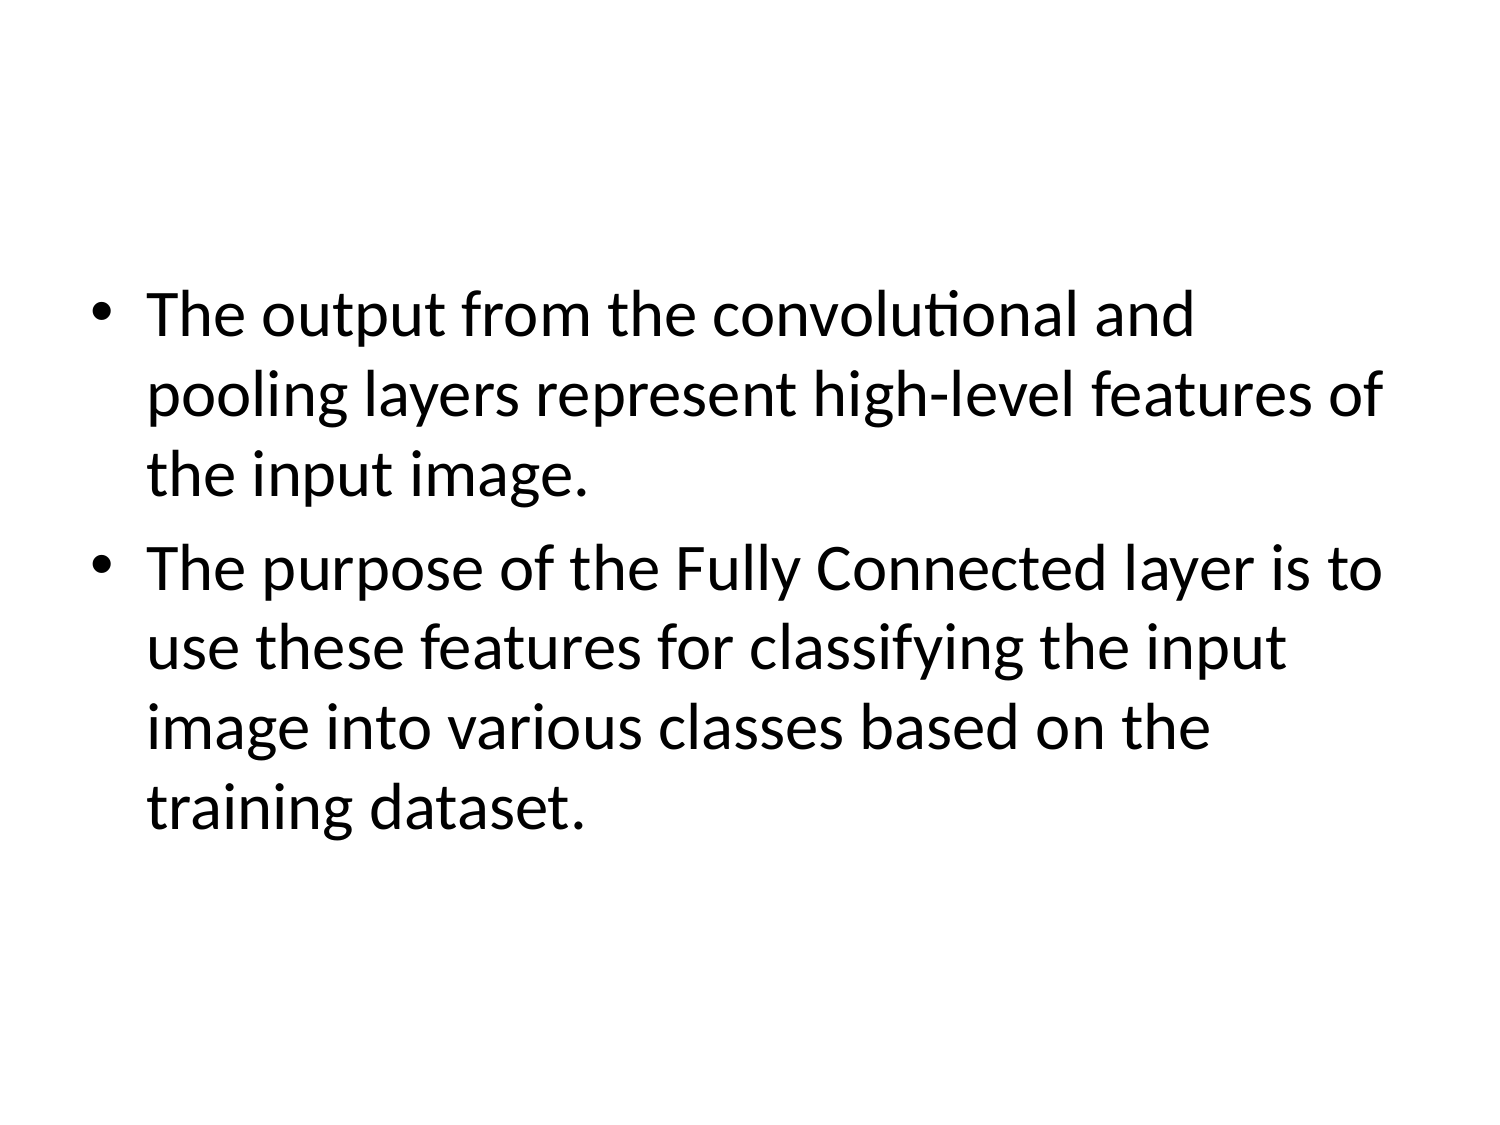

#
The output from the convolutional and pooling layers represent high-level features of the input image.
The purpose of the Fully Connected layer is to use these features for classifying the input image into various classes based on the training dataset.